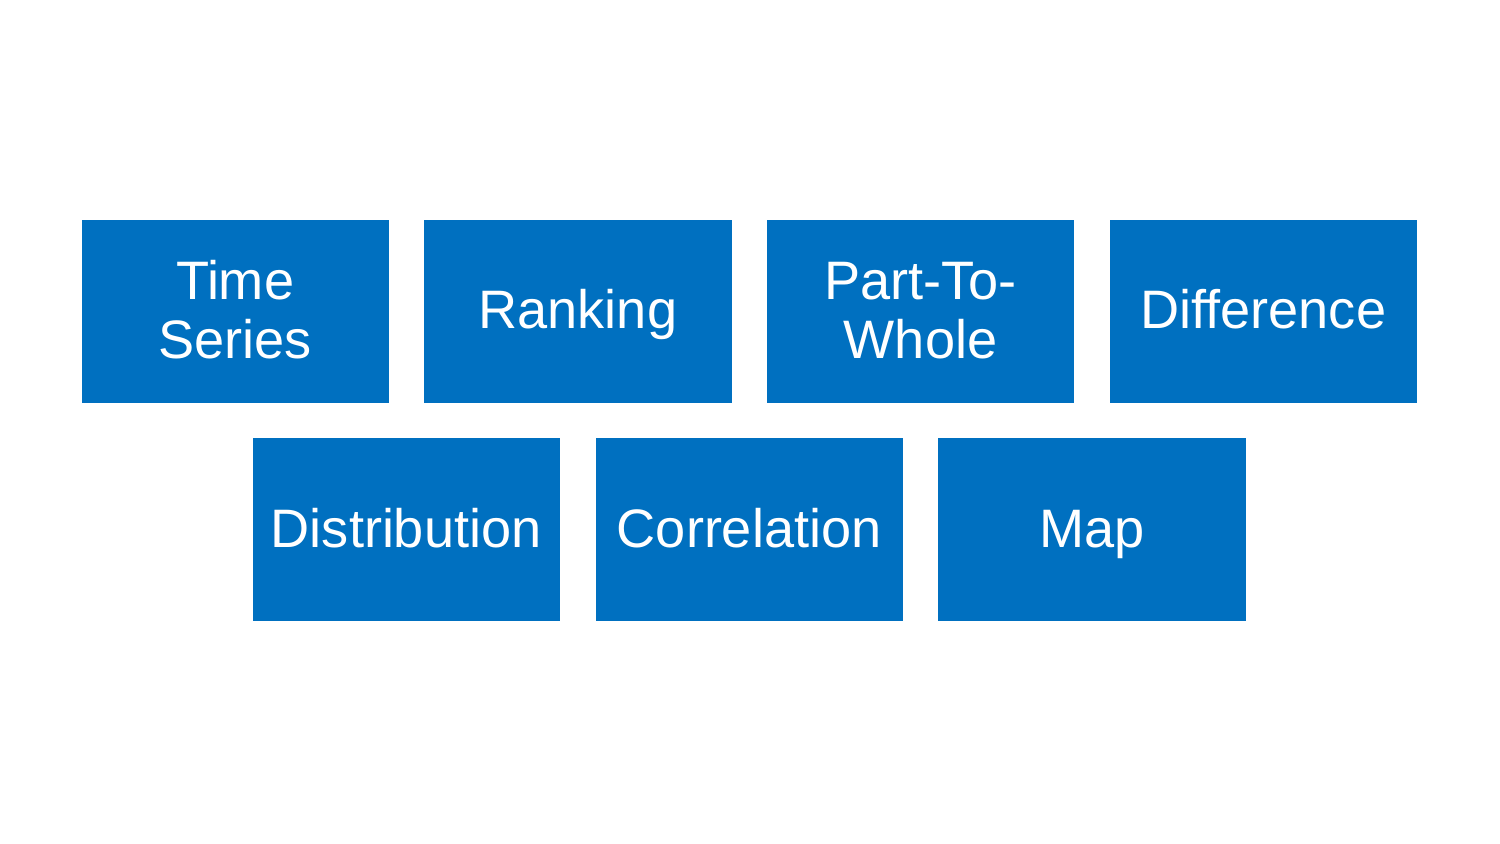

Time Series
Ranking
Part-To-Whole
Difference
Distribution
Correlation
Map
# What do you want to show with your data?